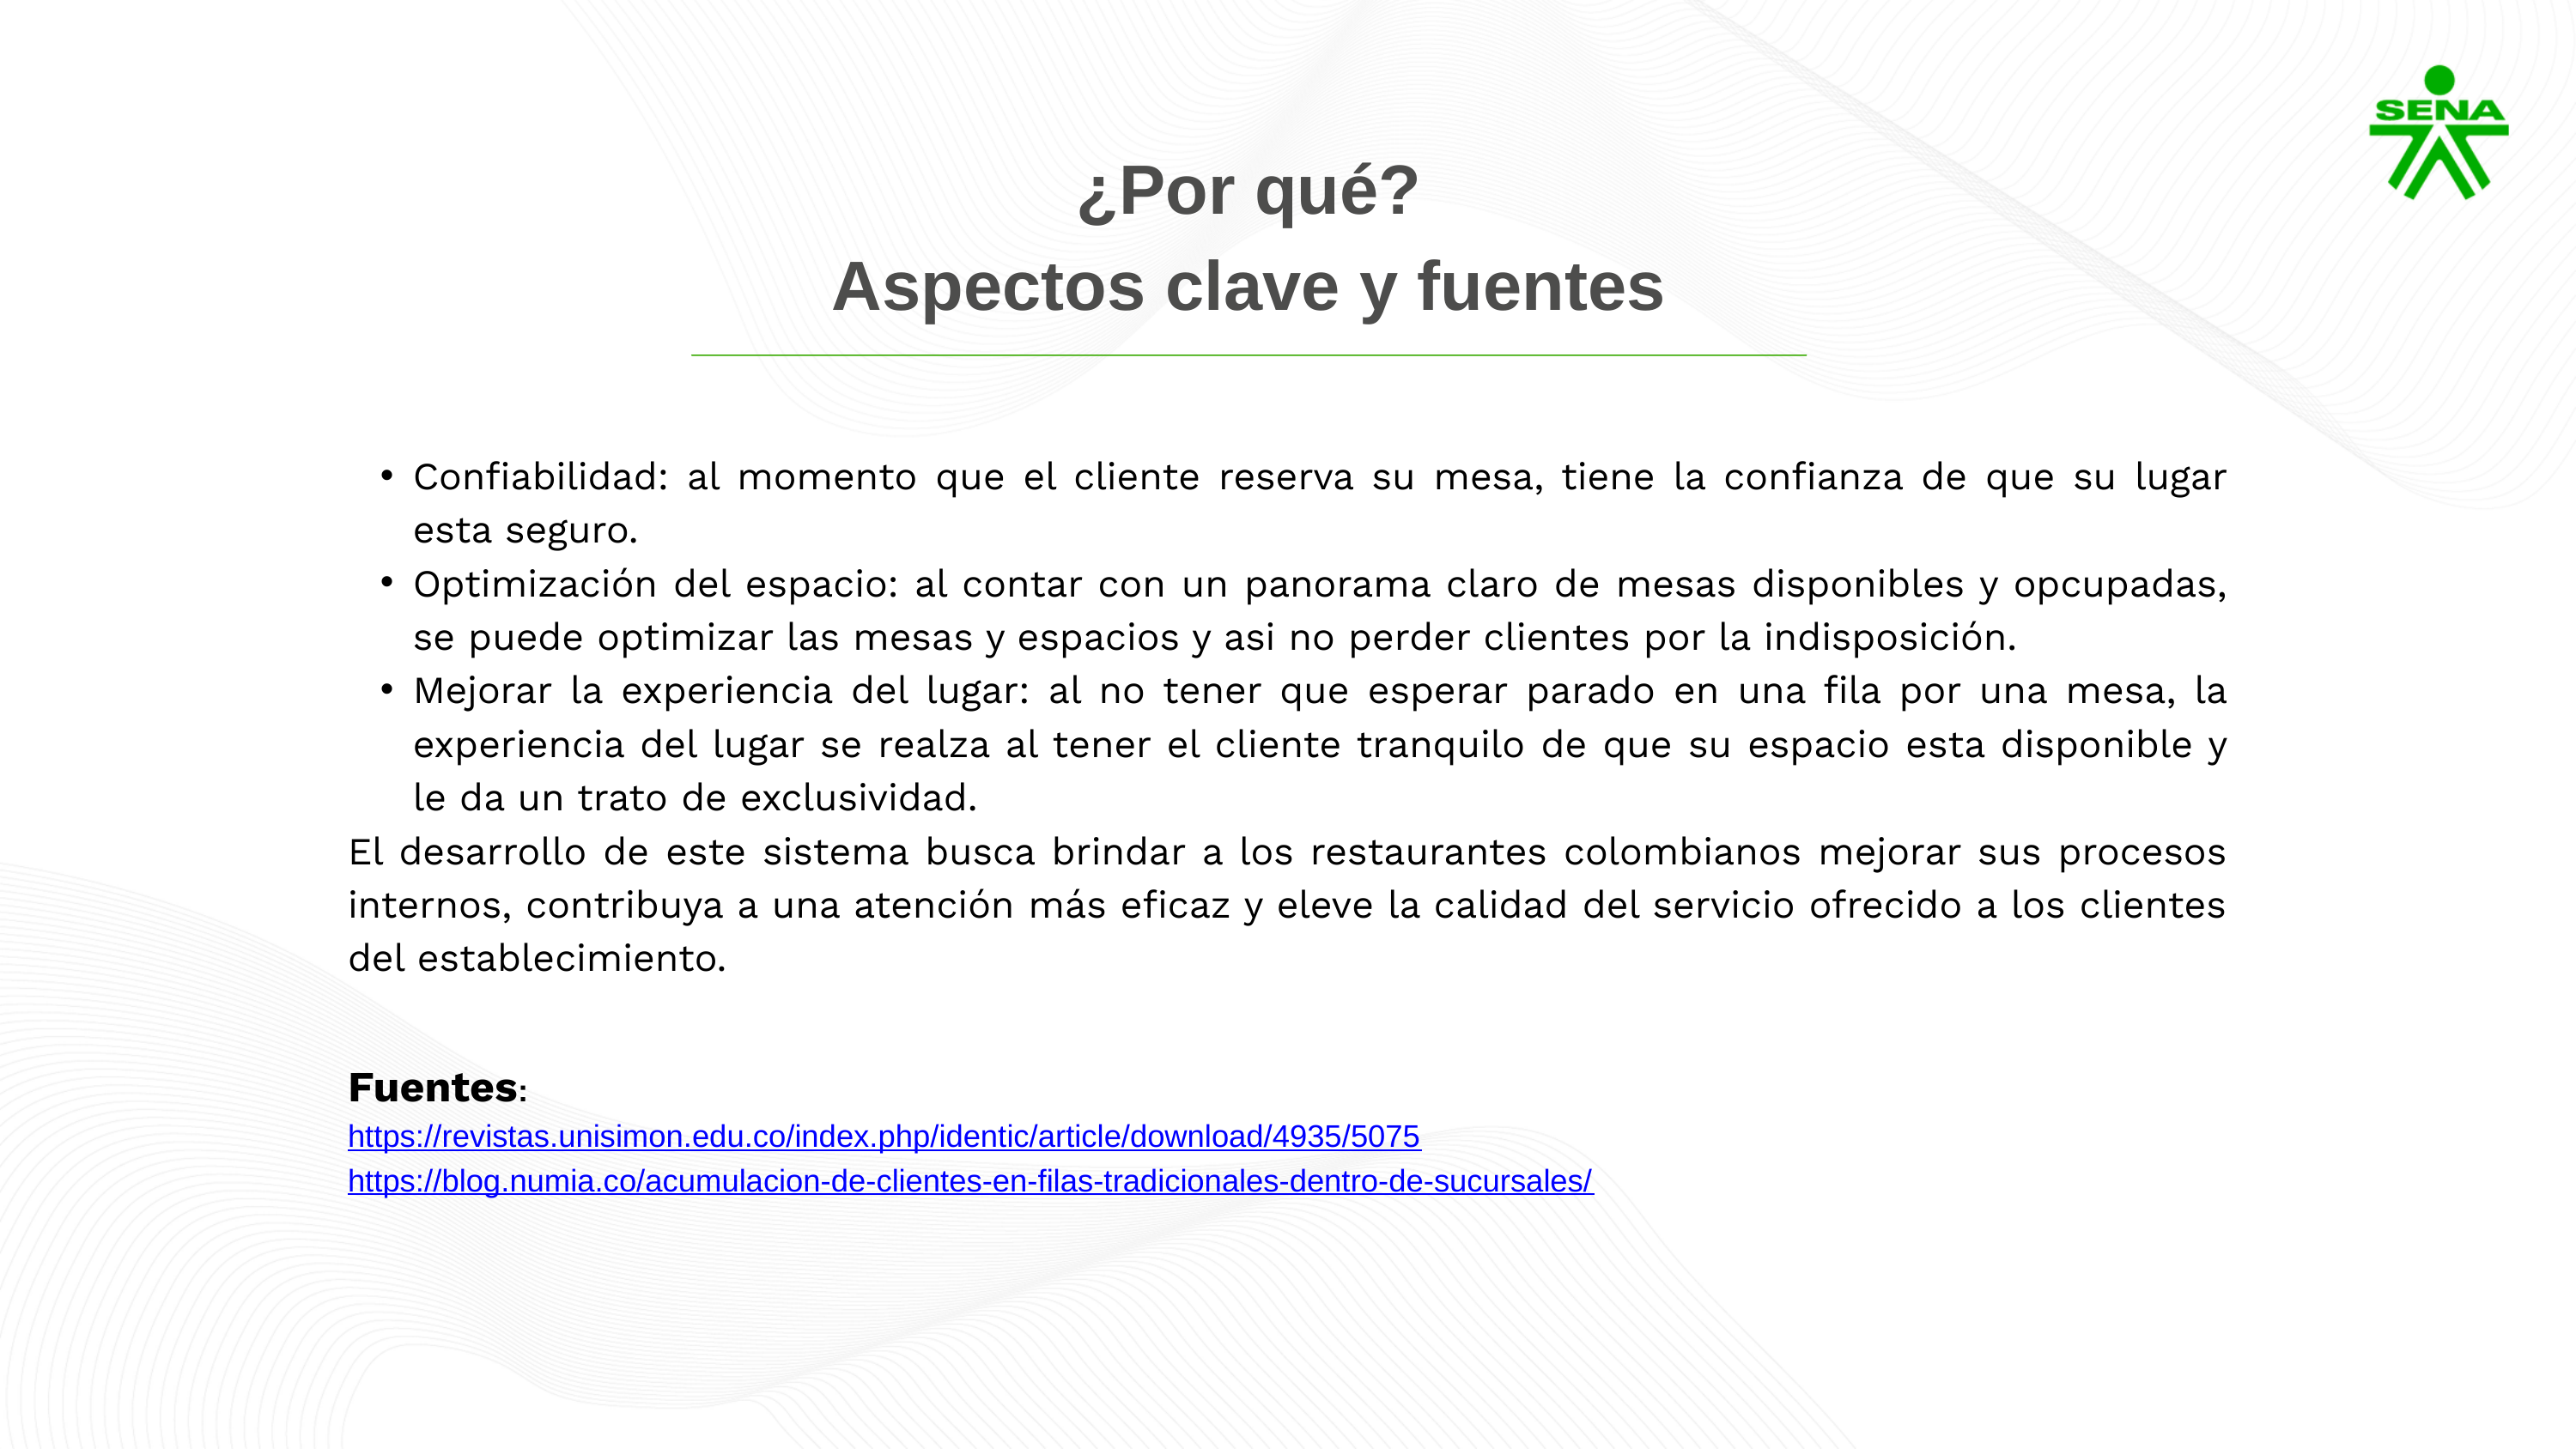

¿Por qué?

Aspectos clave y fuentes

Confiabilidad: al momento que el cliente reserva su mesa, tiene la confianza de que su lugar esta seguro.
Optimización del espacio: al contar con un panorama claro de mesas disponibles y opcupadas, se puede optimizar las mesas y espacios y asi no perder clientes por la indisposición.
Mejorar la experiencia del lugar: al no tener que esperar parado en una fila por una mesa, la experiencia del lugar se realza al tener el cliente tranquilo de que su espacio esta disponible y le da un trato de exclusividad.
El desarrollo de este sistema busca brindar a los restaurantes colombianos mejorar sus procesos internos, contribuya a una atención más eficaz y eleve la calidad del servicio ofrecido a los clientes del establecimiento.

Fuentes:
https://revistas.unisimon.edu.co/index.php/identic/article/download/4935/5075
https://blog.numia.co/acumulacion-de-clientes-en-filas-tradicionales-dentro-de-sucursales/